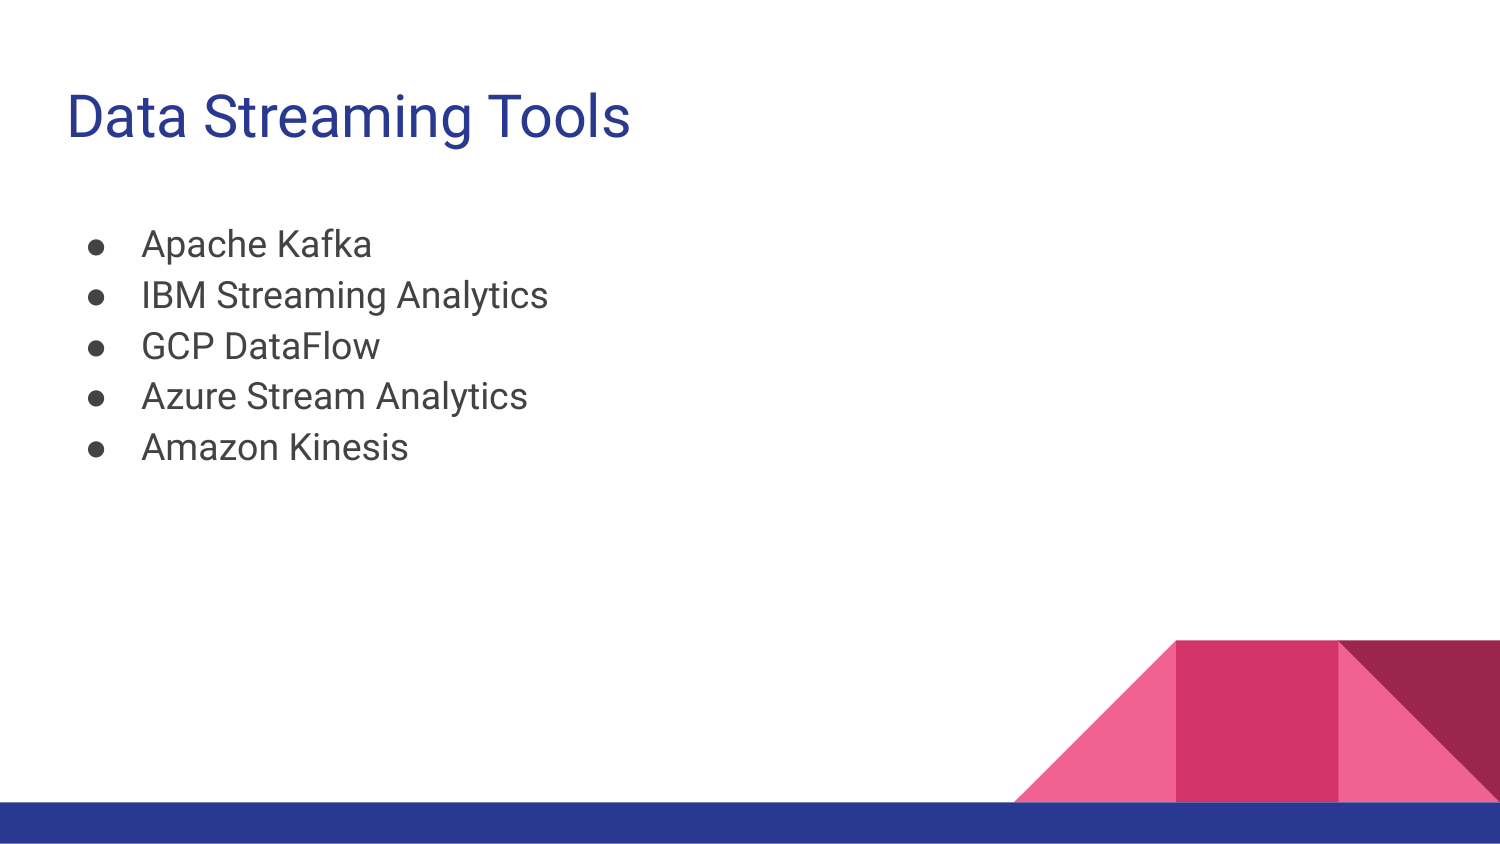

# Data Streaming Tools
Apache Kafka
IBM Streaming Analytics
GCP DataFlow
Azure Stream Analytics
Amazon Kinesis